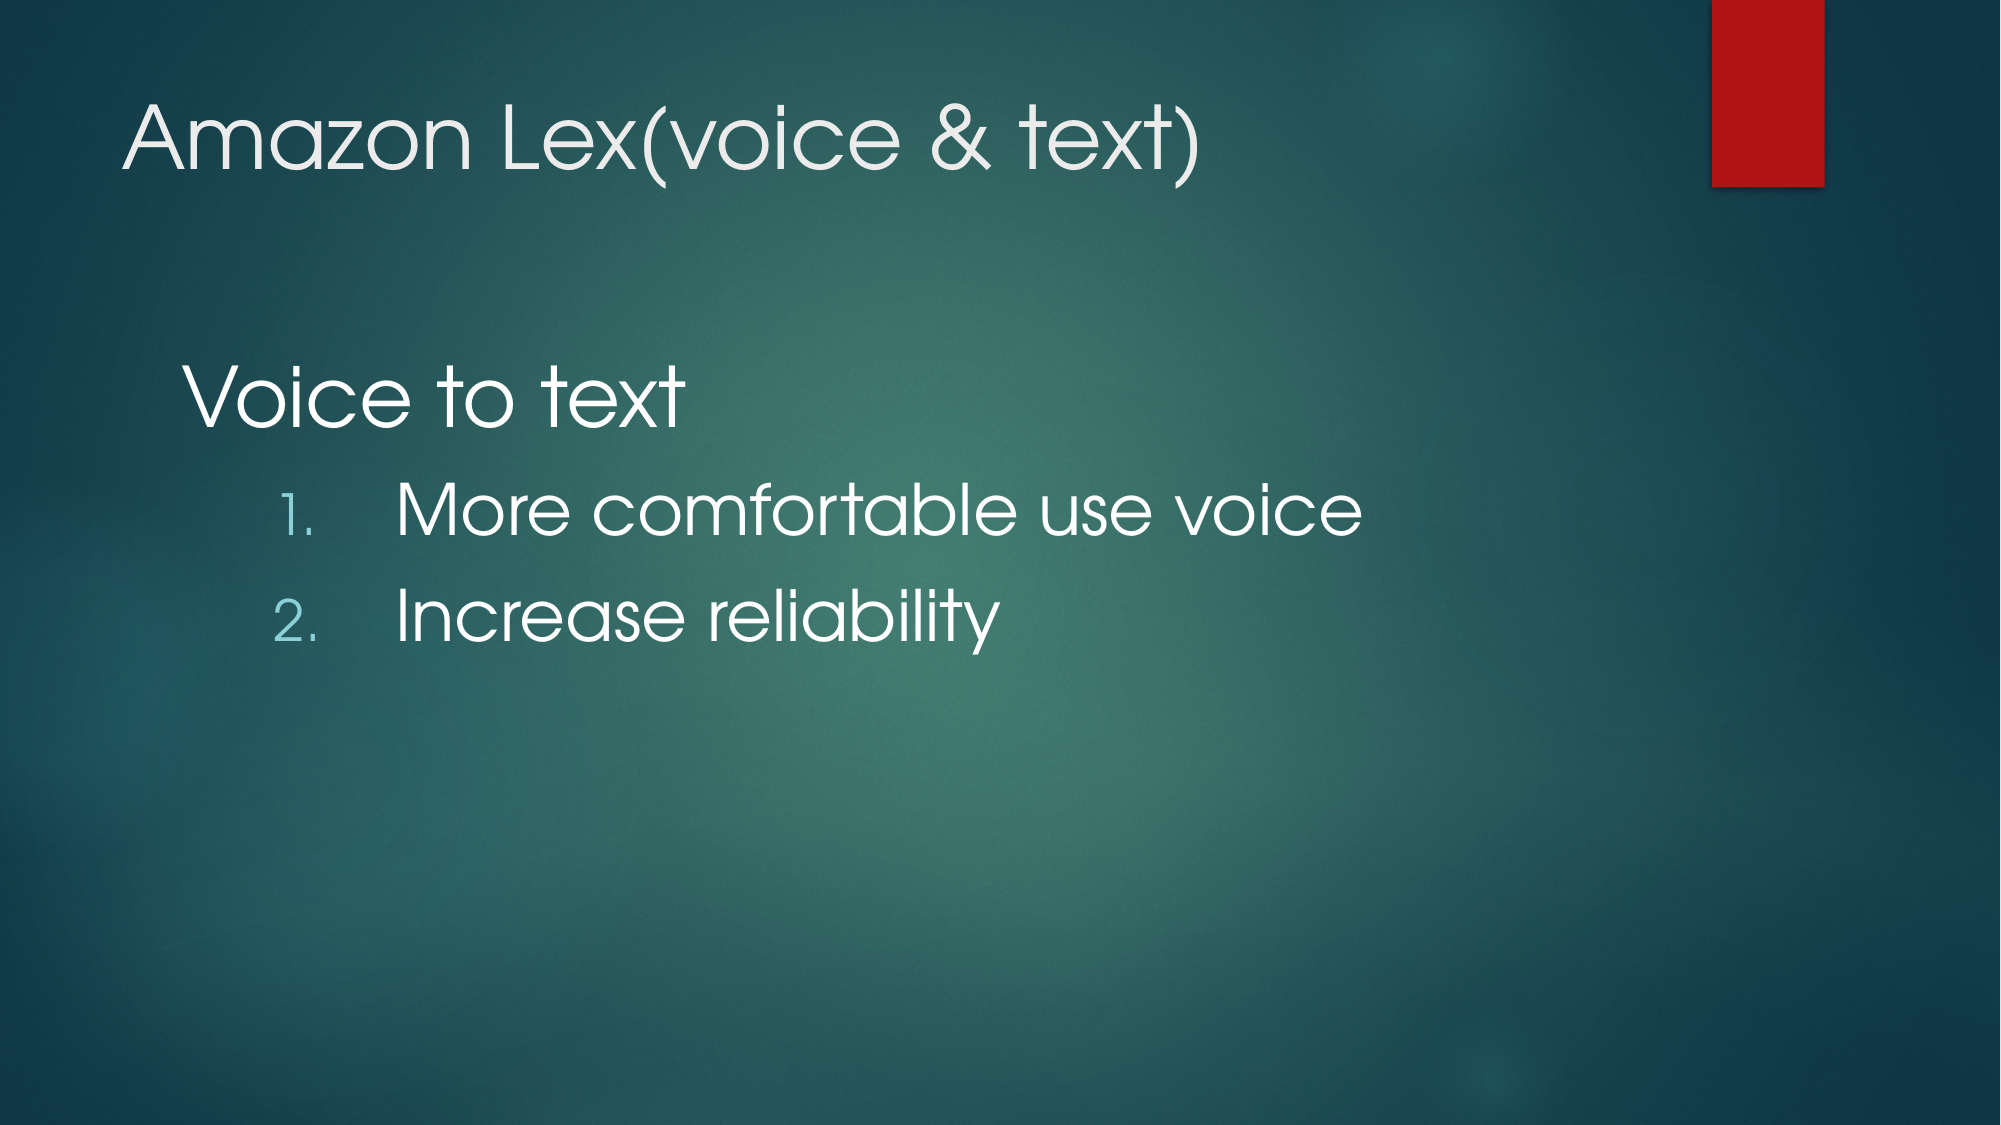

# Amazon Lex(voice & text)
Voice to text
More comfortable use voice
Increase reliability